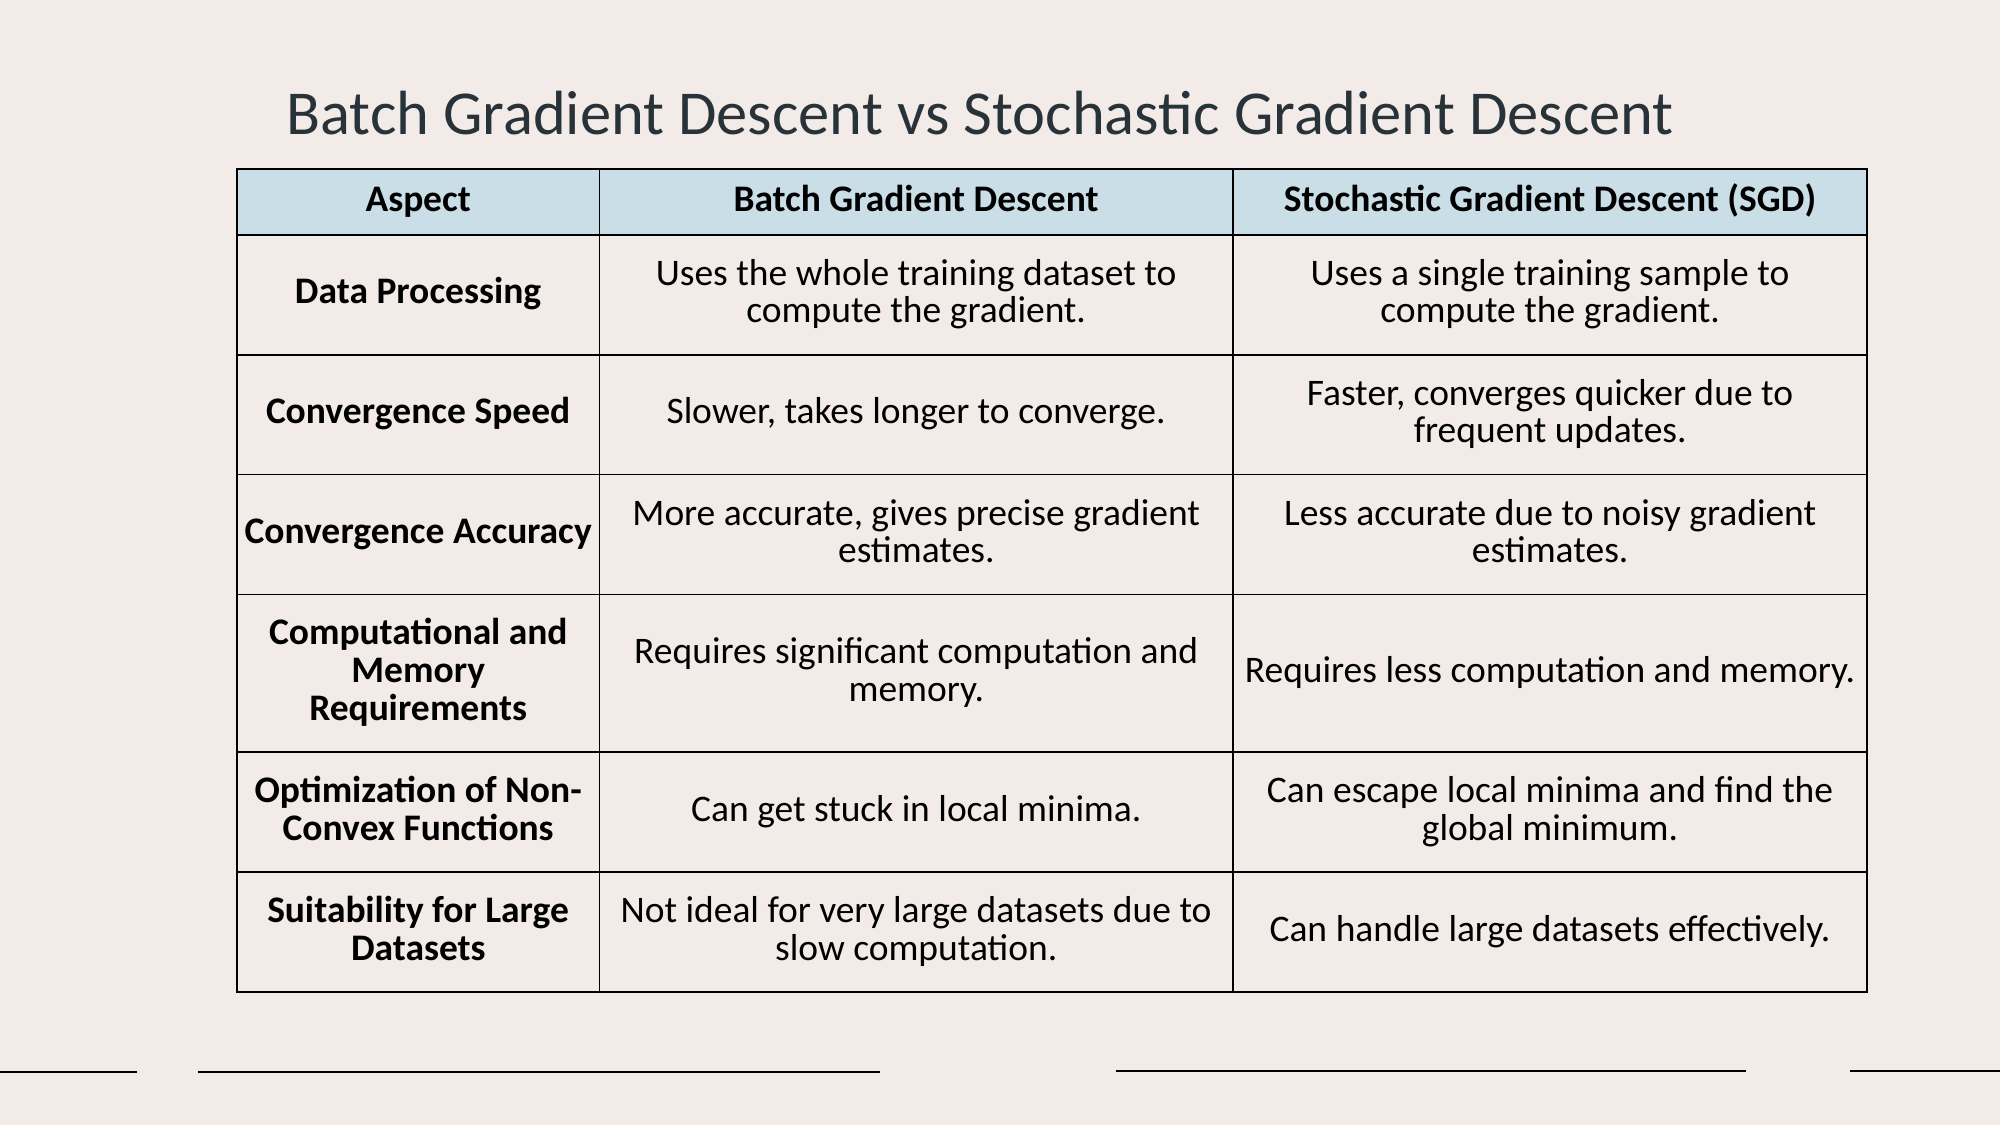

Batch Gradient Descent vs Stochastic Gradient Descent
| Aspect | Batch Gradient Descent | Stochastic Gradient Descent (SGD) |
| --- | --- | --- |
| Data Processing | Uses the whole training dataset to compute the gradient. | Uses a single training sample to compute the gradient. |
| Convergence Speed | Slower, takes longer to converge. | Faster, converges quicker due to frequent updates. |
| Convergence Accuracy | More accurate, gives precise gradient estimates. | Less accurate due to noisy gradient estimates. |
| Computational and Memory Requirements | Requires significant computation and memory. | Requires less computation and memory. |
| Optimization of Non-Convex Functions | Can get stuck in local minima. | Can escape local minima and find the global minimum. |
| Suitability for Large Datasets | Not ideal for very large datasets due to slow computation. | Can handle large datasets effectively. |